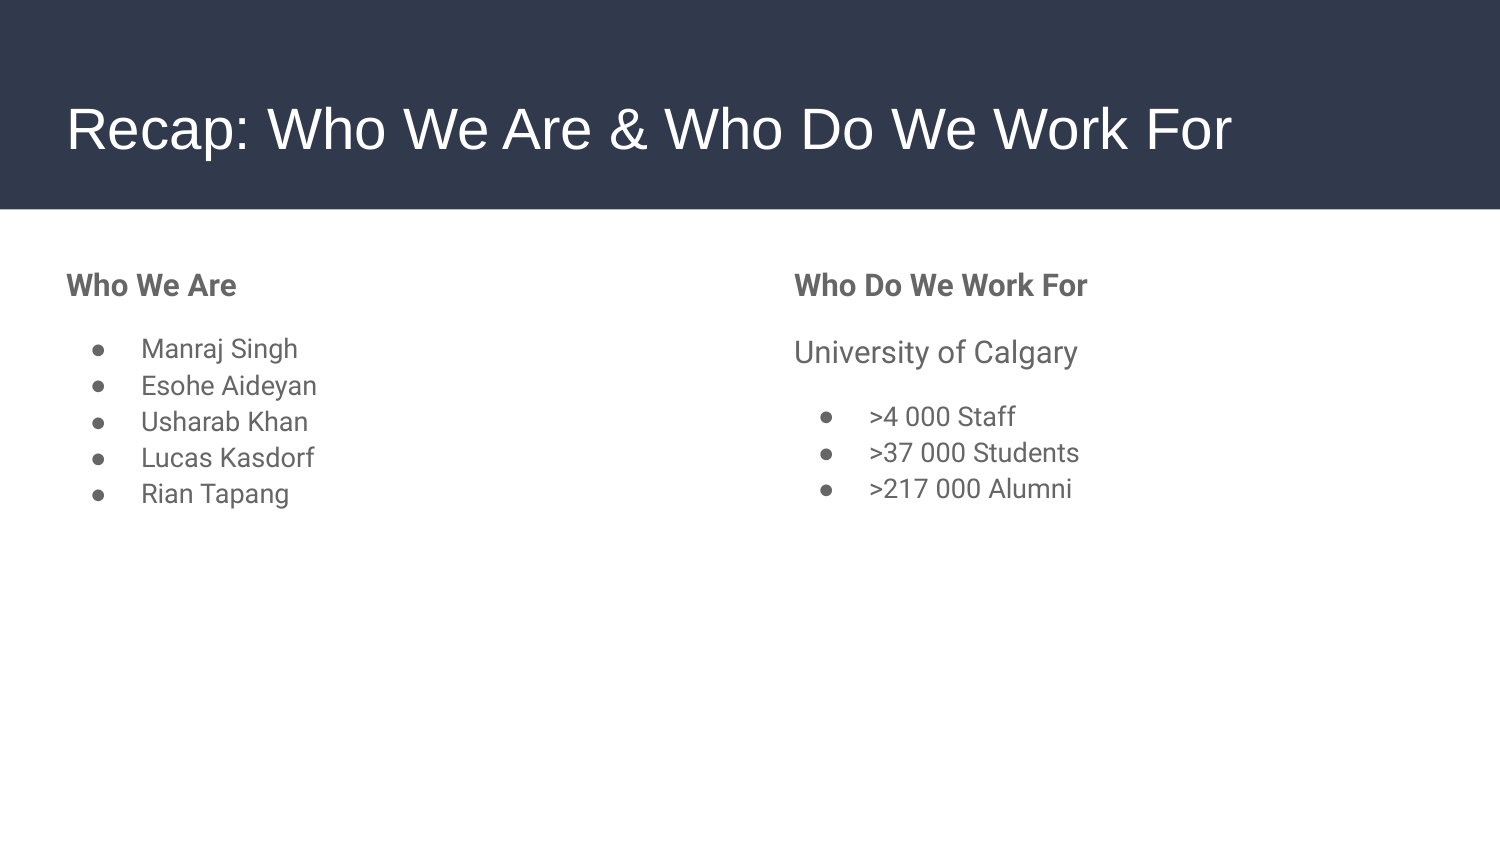

# Recap: Who We Are & Who Do We Work For
Who We Are
Manraj Singh
Esohe Aideyan
Usharab Khan
Lucas Kasdorf
Rian Tapang

Who Do We Work For
University of Calgary
>4 000 Staff
>37 000 Students
>217 000 Alumni